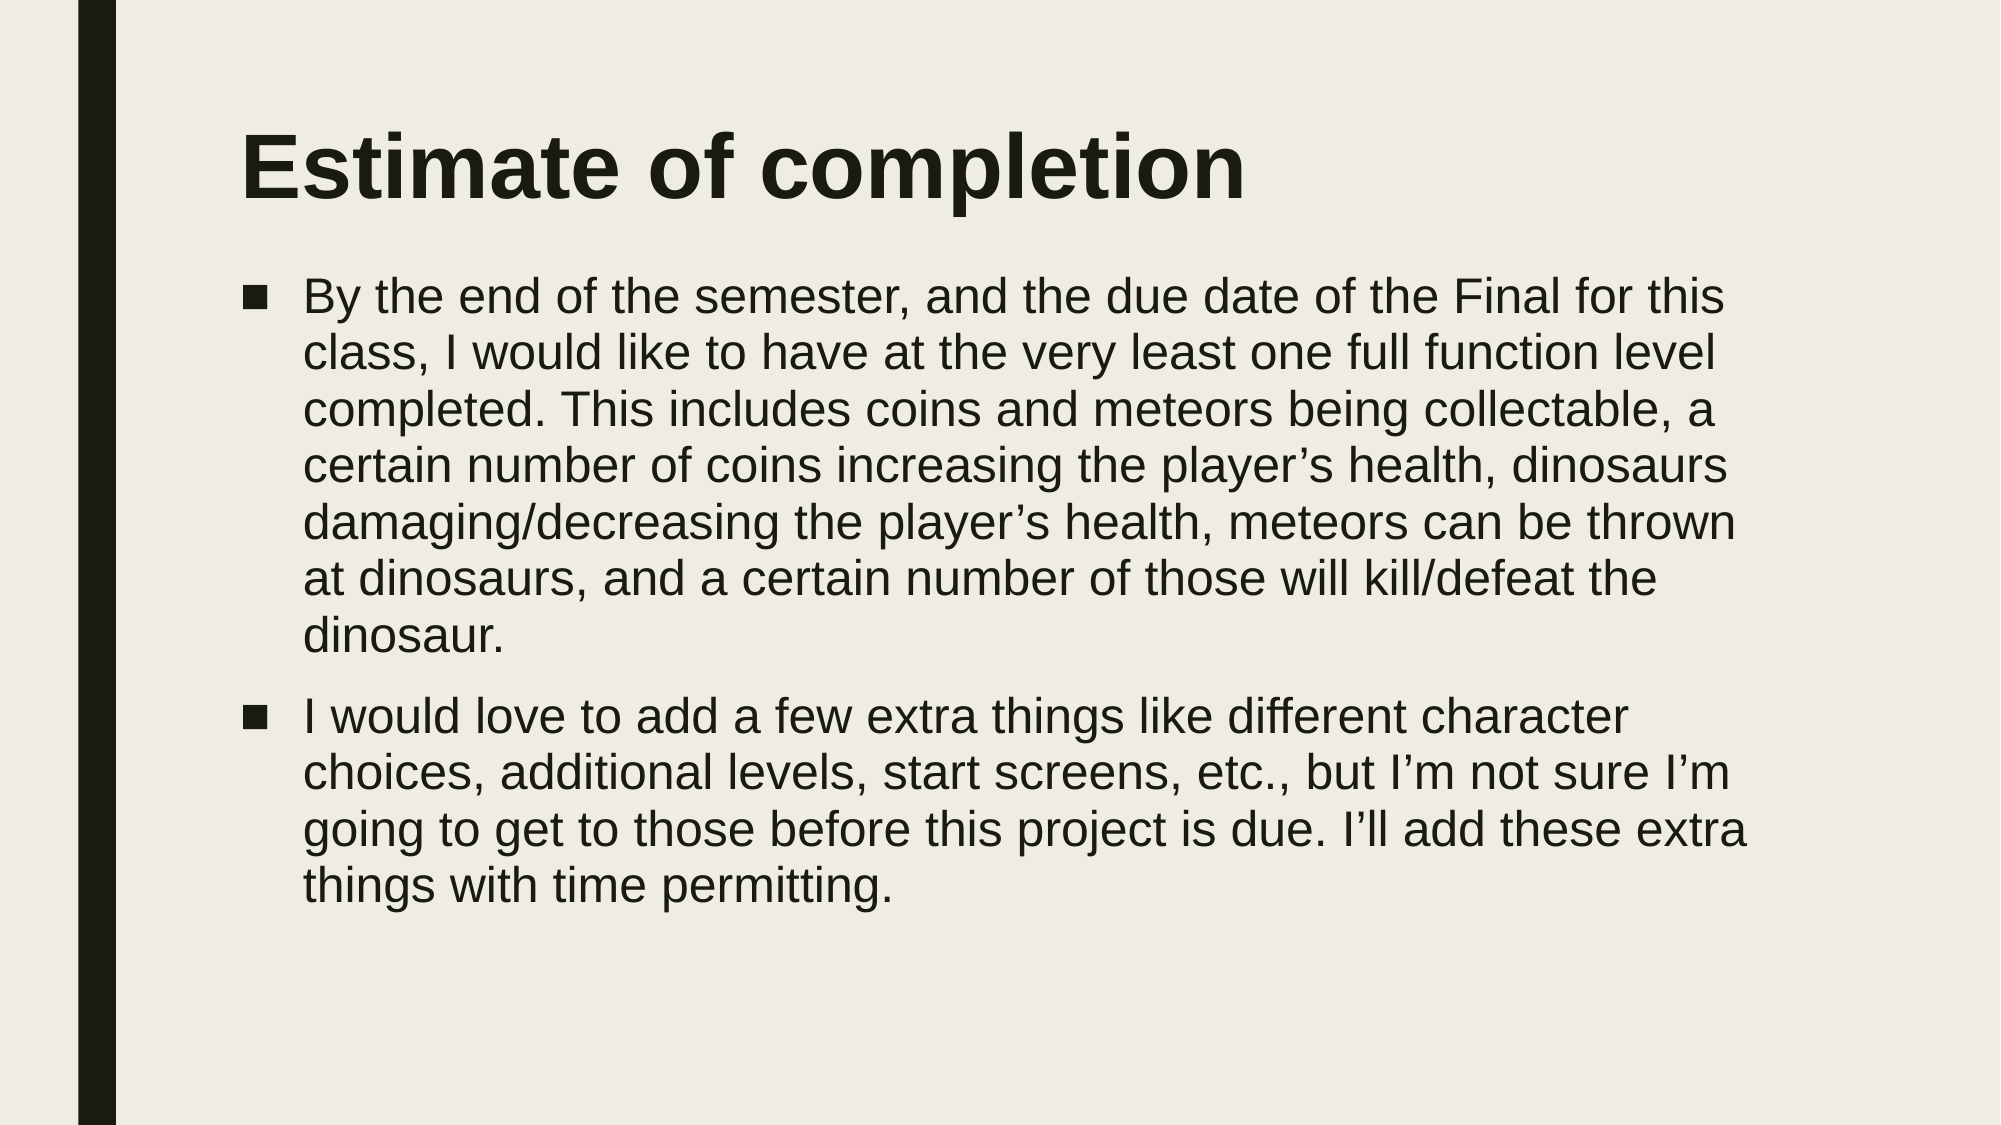

# Estimate of completion
By the end of the semester, and the due date of the Final for this class, I would like to have at the very least one full function level completed. This includes coins and meteors being collectable, a certain number of coins increasing the player’s health, dinosaurs damaging/decreasing the player’s health, meteors can be thrown at dinosaurs, and a certain number of those will kill/defeat the dinosaur.
I would love to add a few extra things like different character choices, additional levels, start screens, etc., but I’m not sure I’m going to get to those before this project is due. I’ll add these extra things with time permitting.